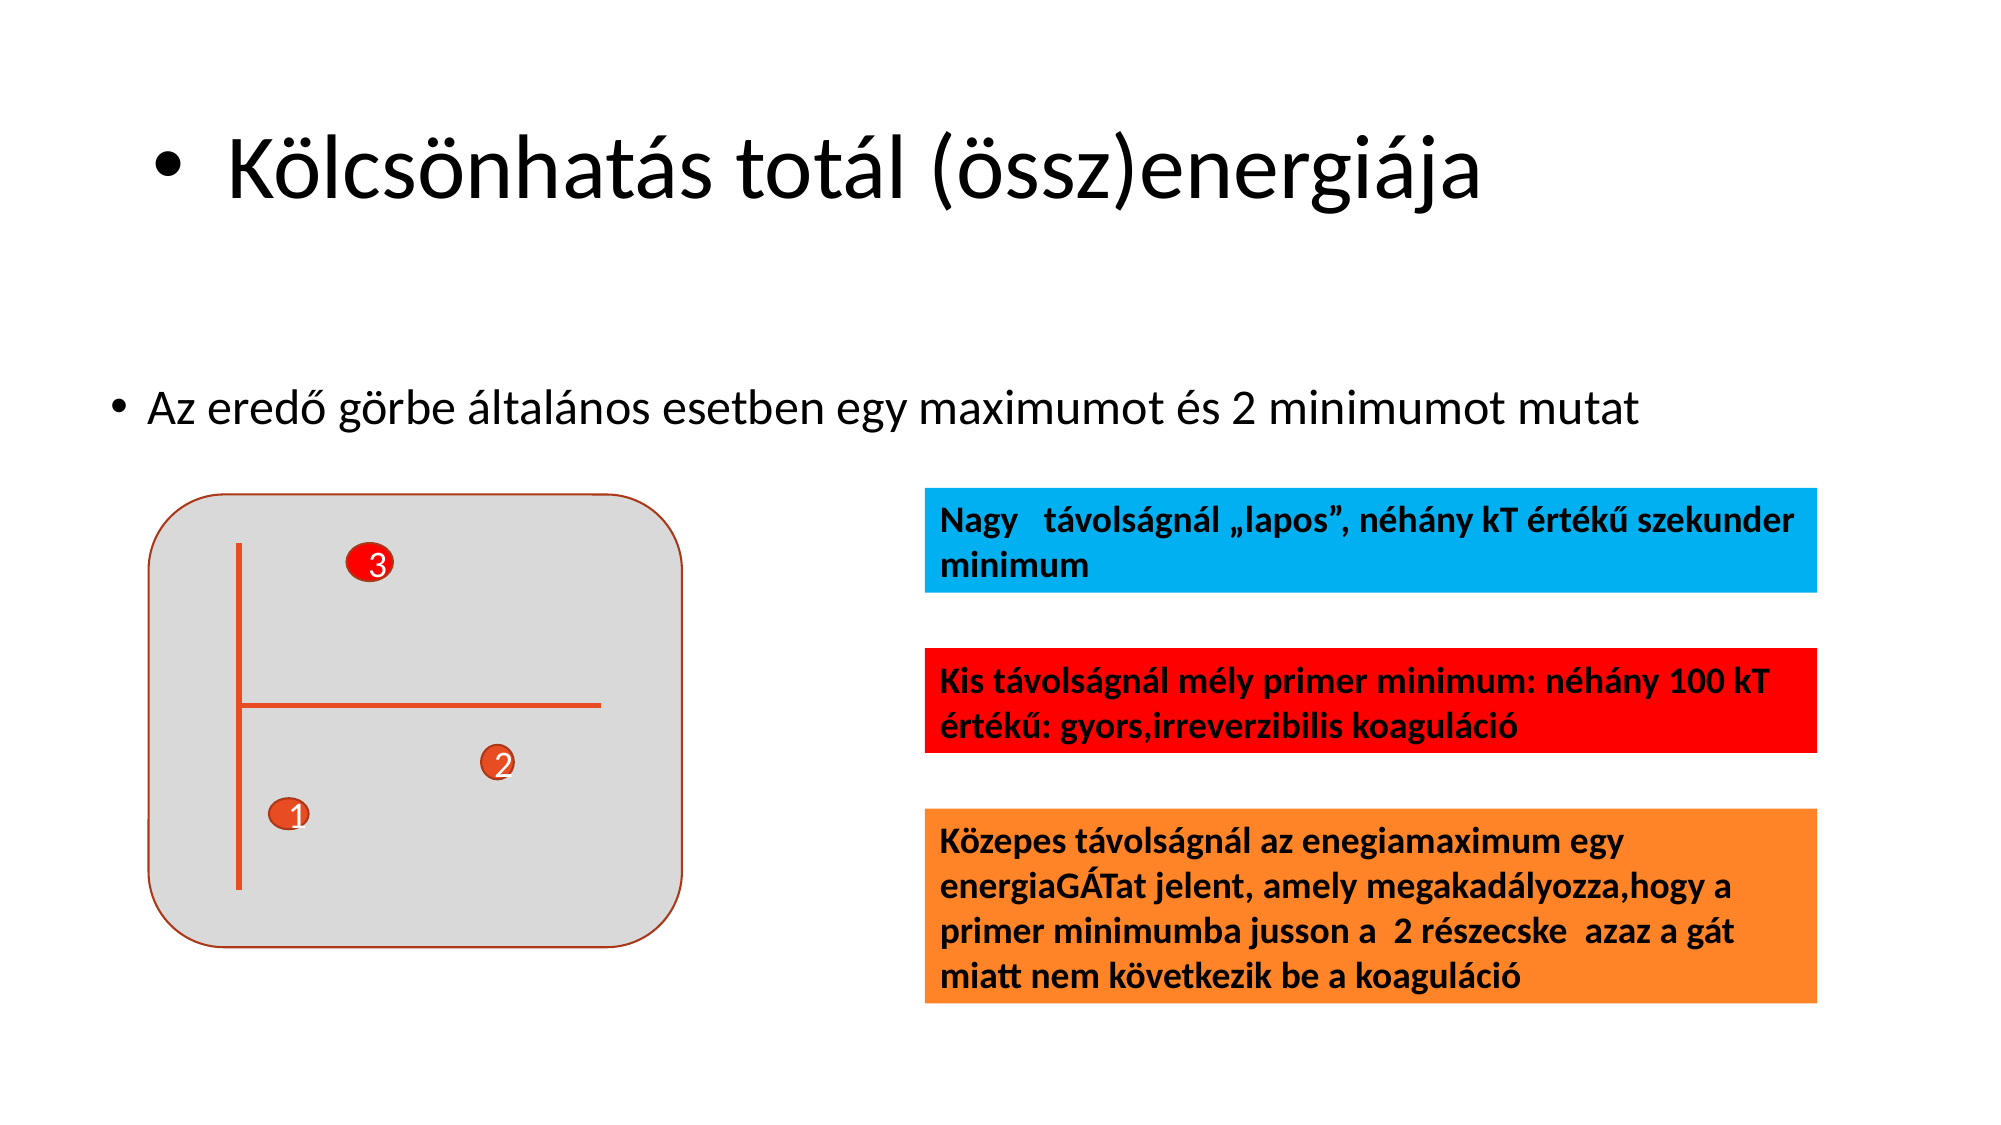

# Kölcsönhatás totál (össz)energiája
Az eredő görbe általános esetben egy maximumot és 2 minimumot mutat
Nagy   távolságnál „lapos”, néhány kT értékű szekunder minimum

3
Kis távolságnál mély primer minimum: néhány 100 kT értékű: gyors,irreverzibilis koaguláció
2
1
Közepes távolságnál az enegiamaximum egy energiaGÁTat jelent, amely megakadályozza,hogy a primer minimumba jusson a  2 részecske  azaz a gát   miatt nem következik be a koaguláció